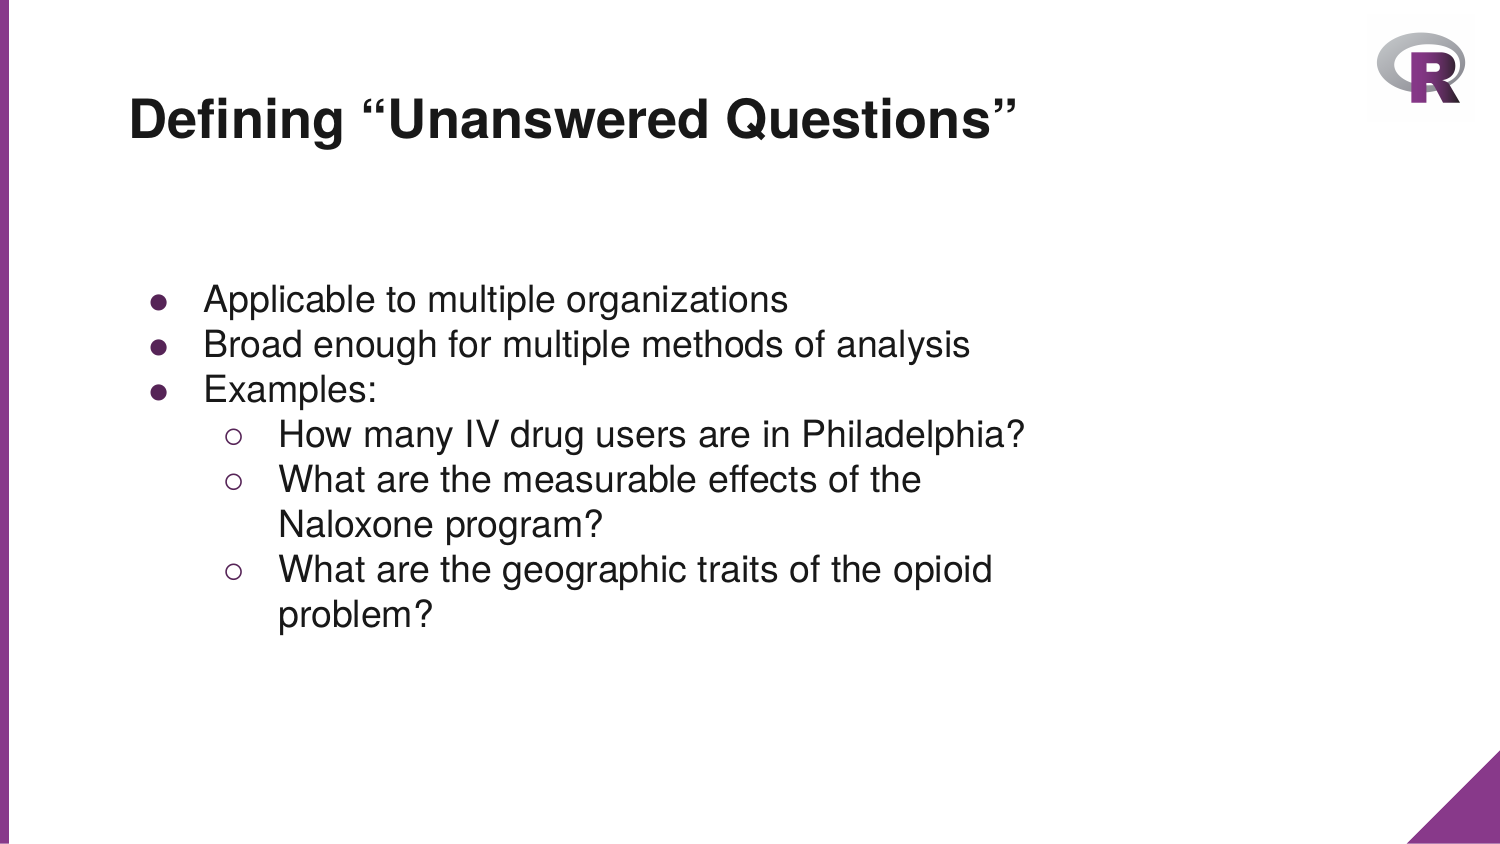

# Defining “Unanswered Questions”
Applicable to multiple organizations
Broad enough for multiple methods of analysis
Examples:
How many IV drug users are in Philadelphia?
What are the measurable effects of the Naloxone program?
What are the geographic traits of the opioid problem?